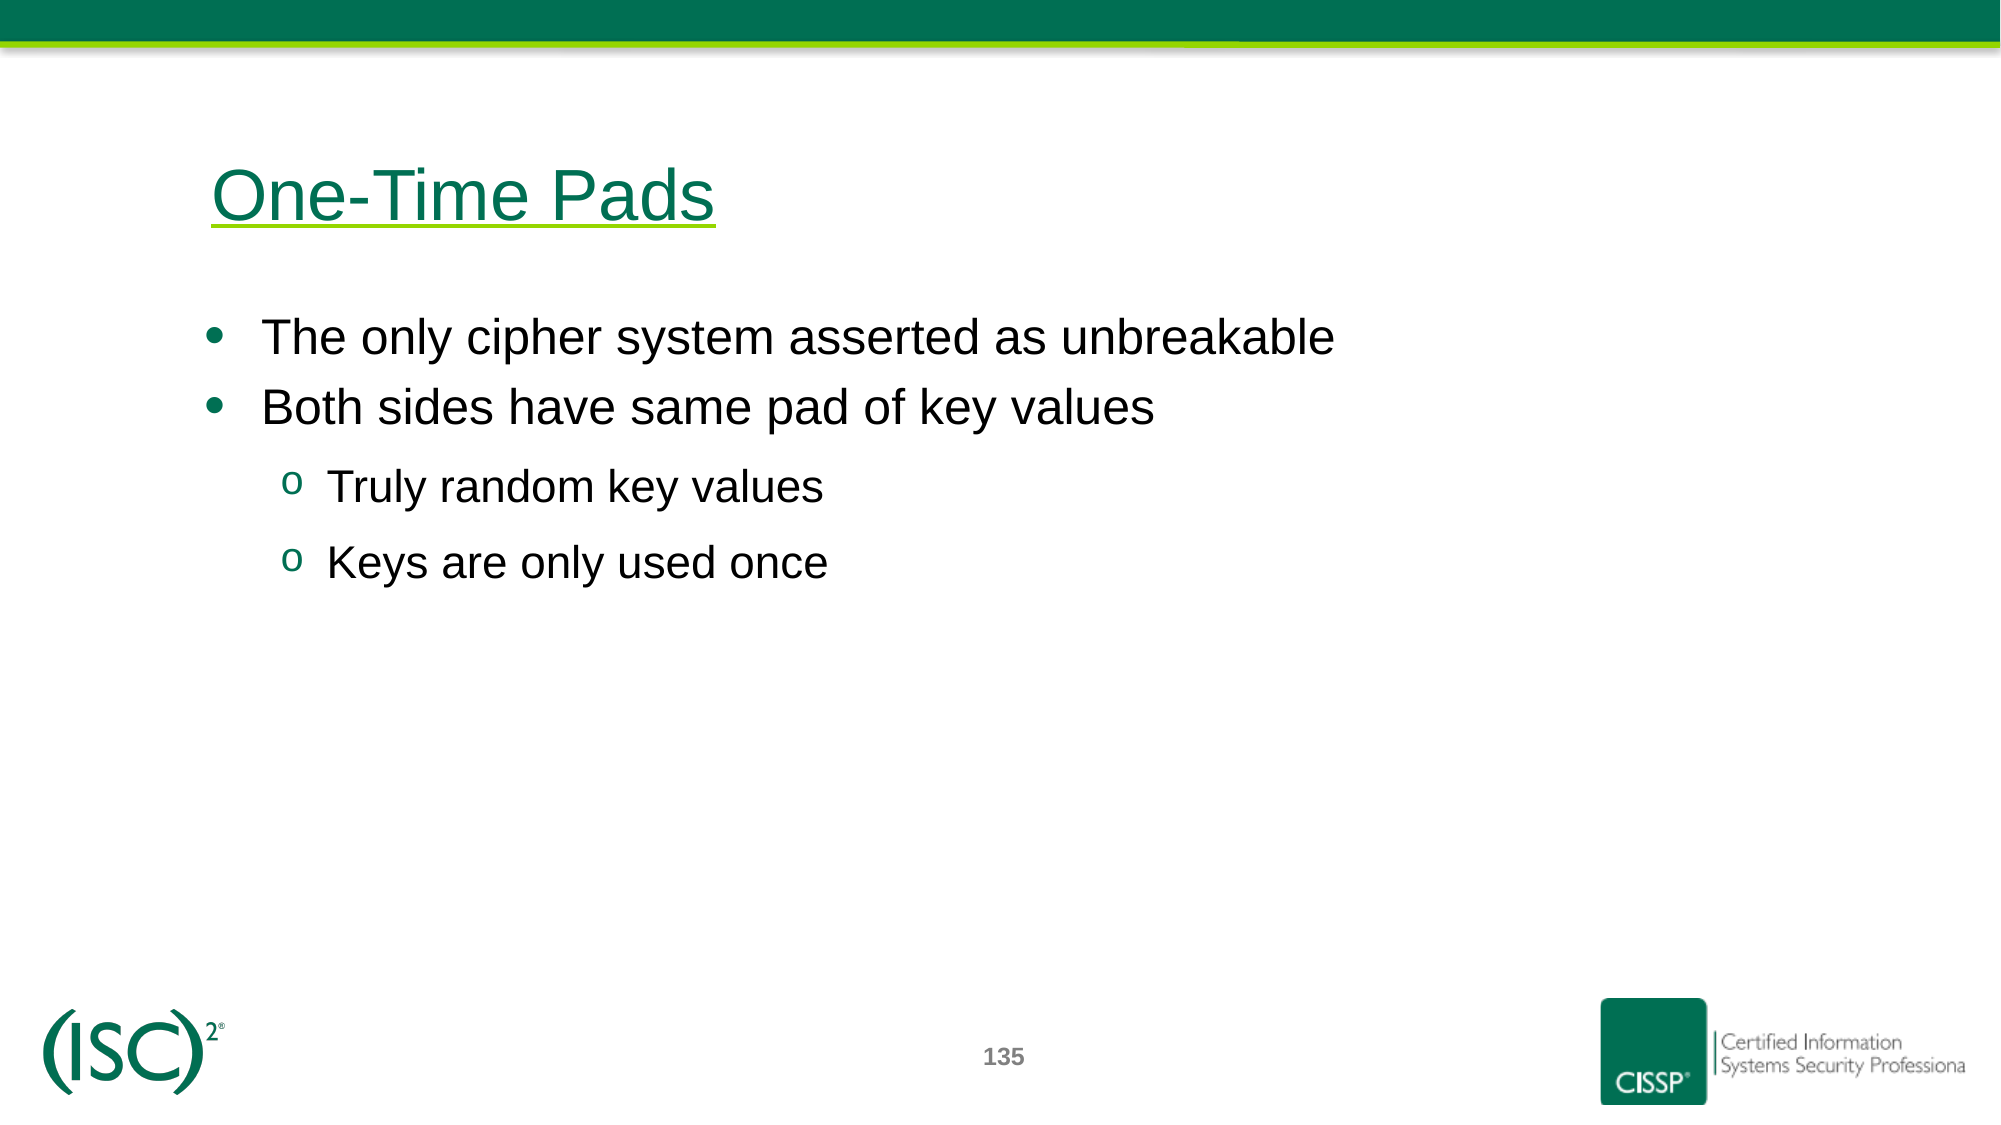

One-Time Pads
The only cipher system asserted as unbreakable
Both sides have same pad of key values
Truly random key values
Keys are only used once